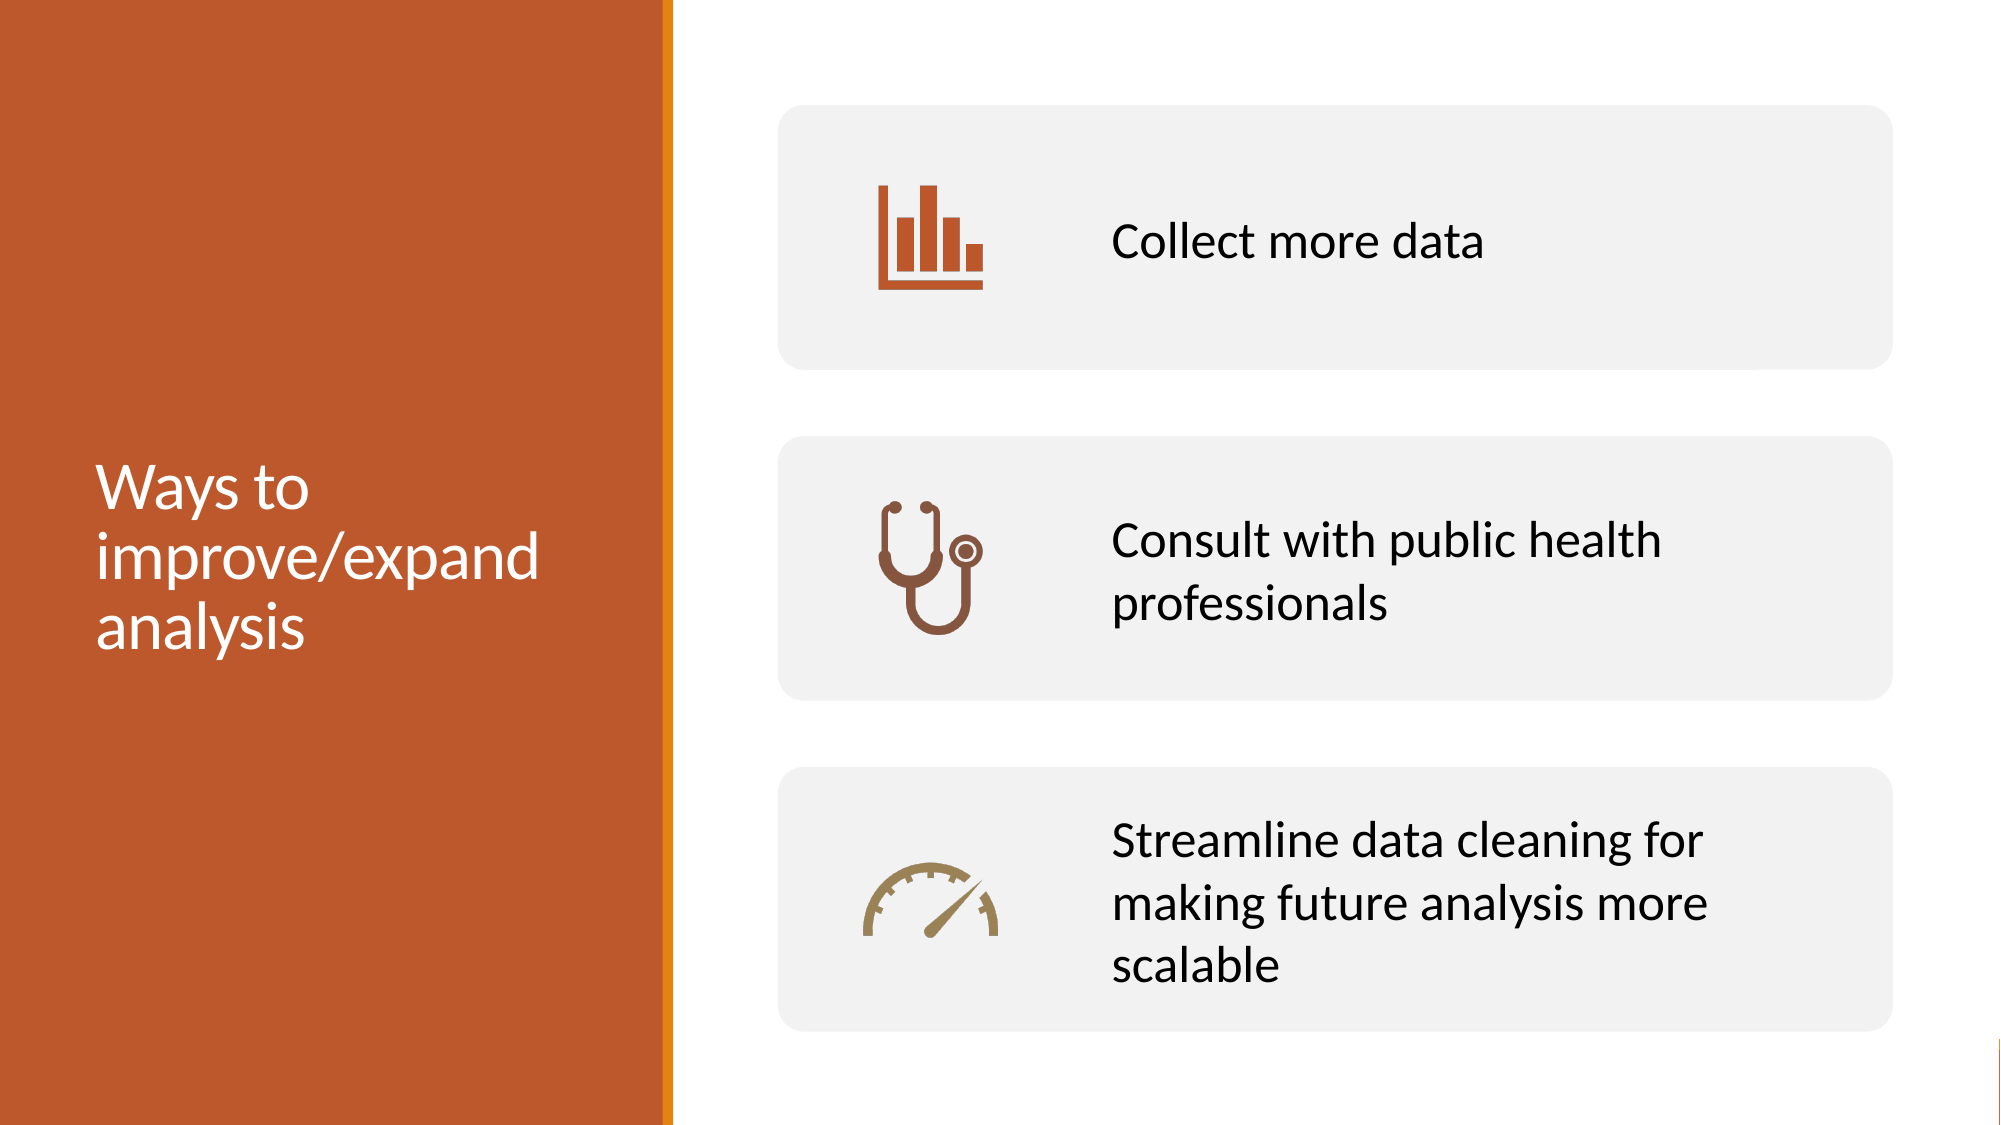

# Ways to improve/expand analysis
Collect more data
Consult with public health professionals
Streamline data cleaning for making future analysis more scalable